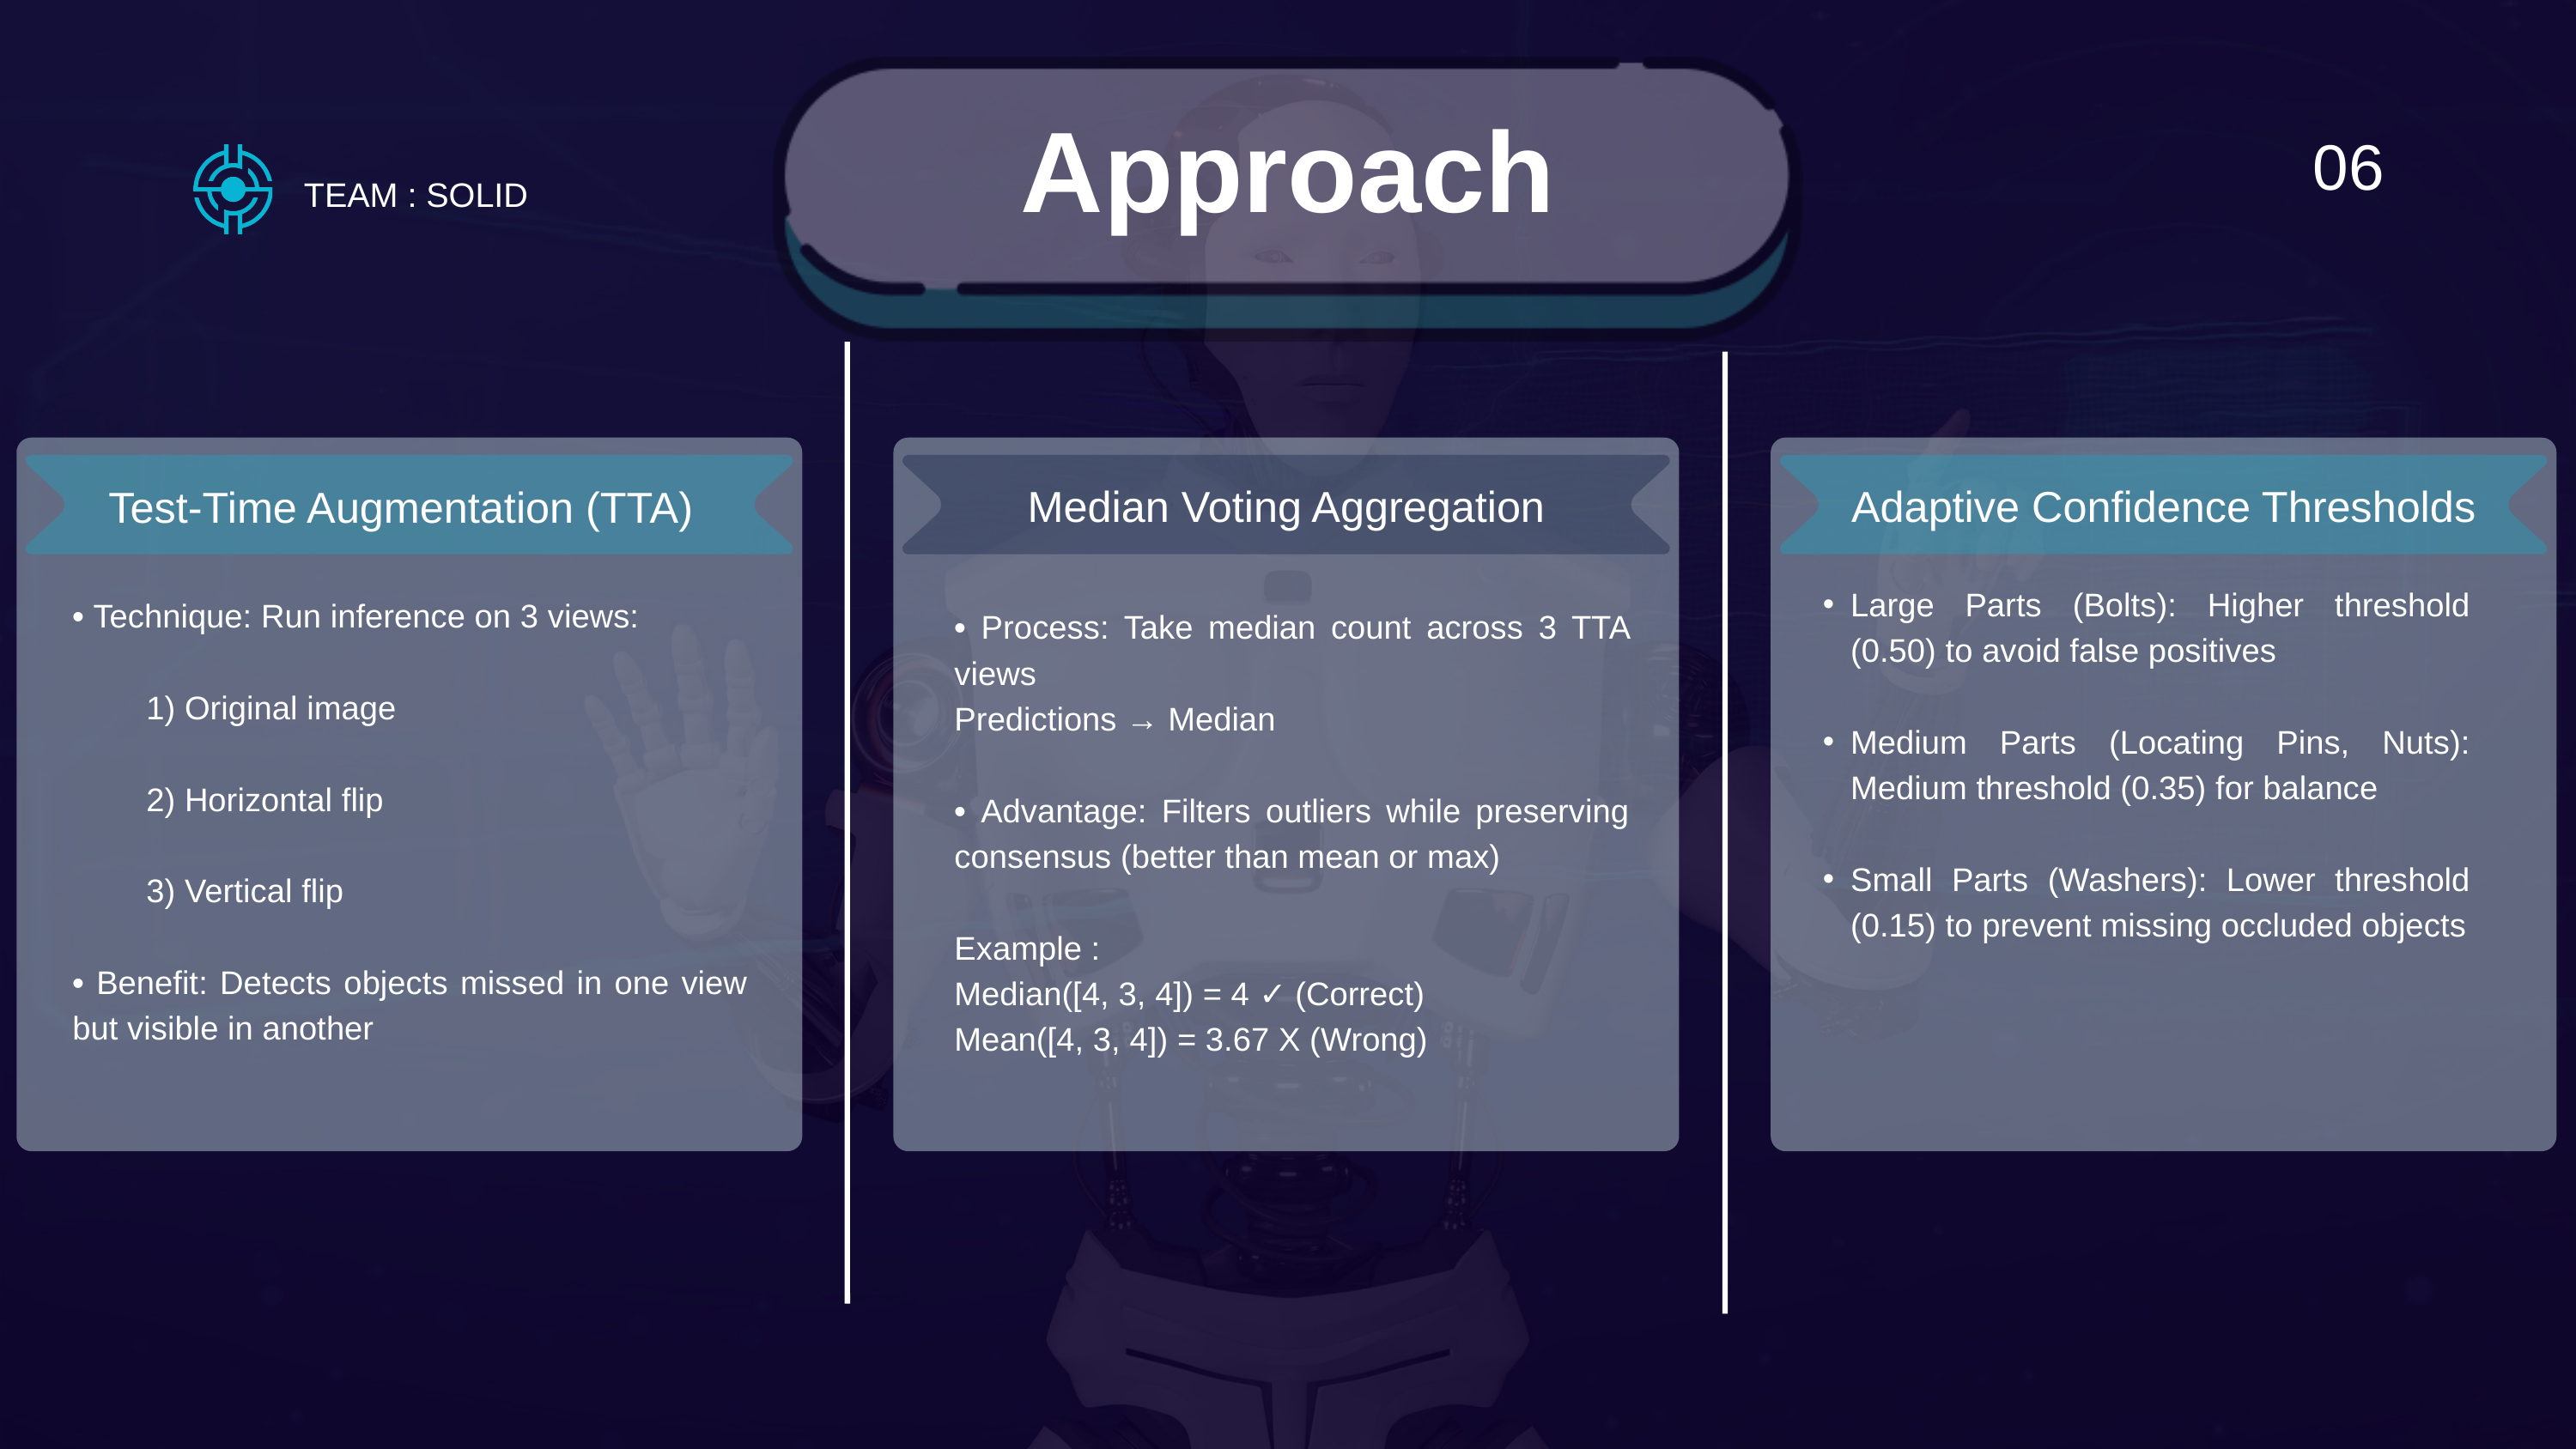

06
Approach

TEAM : SOLID

Test-Time Augmentation (TTA)
• Technique: Run inference on 3 views:

        1) Original image

        2) Horizontal flip

        3) Vertical flip

• Benefit: Detects objects missed in one view but visible in another

Median Voting Aggregation
• Process: Take median count across 3 TTA views
Predictions → Median

• Advantage: Filters outliers while preserving consensus (better than mean or max)

Example :
Median([4, 3, 4]) = 4 ✓ (Correct)
Mean([4, 3, 4]) = 3.67 X (Wrong)

Adaptive Confidence Thresholds
Large Parts (Bolts): Higher threshold (0.50) to avoid false positives

Medium Parts (Locating Pins, Nuts): Medium threshold (0.35) for balance

Small Parts (Washers): Lower threshold (0.15) to prevent missing occluded objects